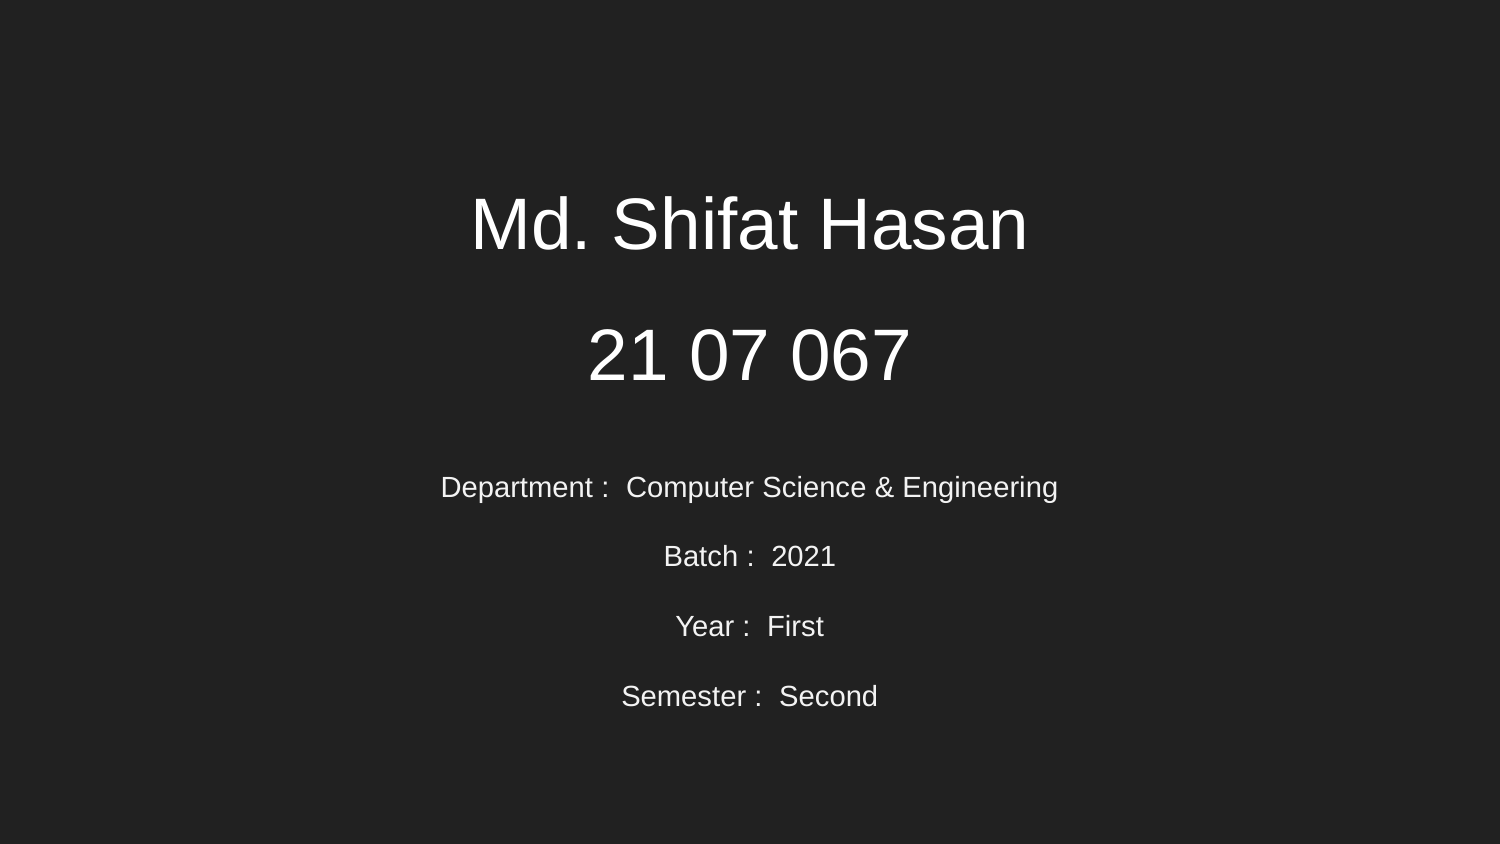

Md. Shifat Hasan
21 07 067
Department :  Computer Science & Engineering

Batch :  2021

Year :  First

Semester :  Second